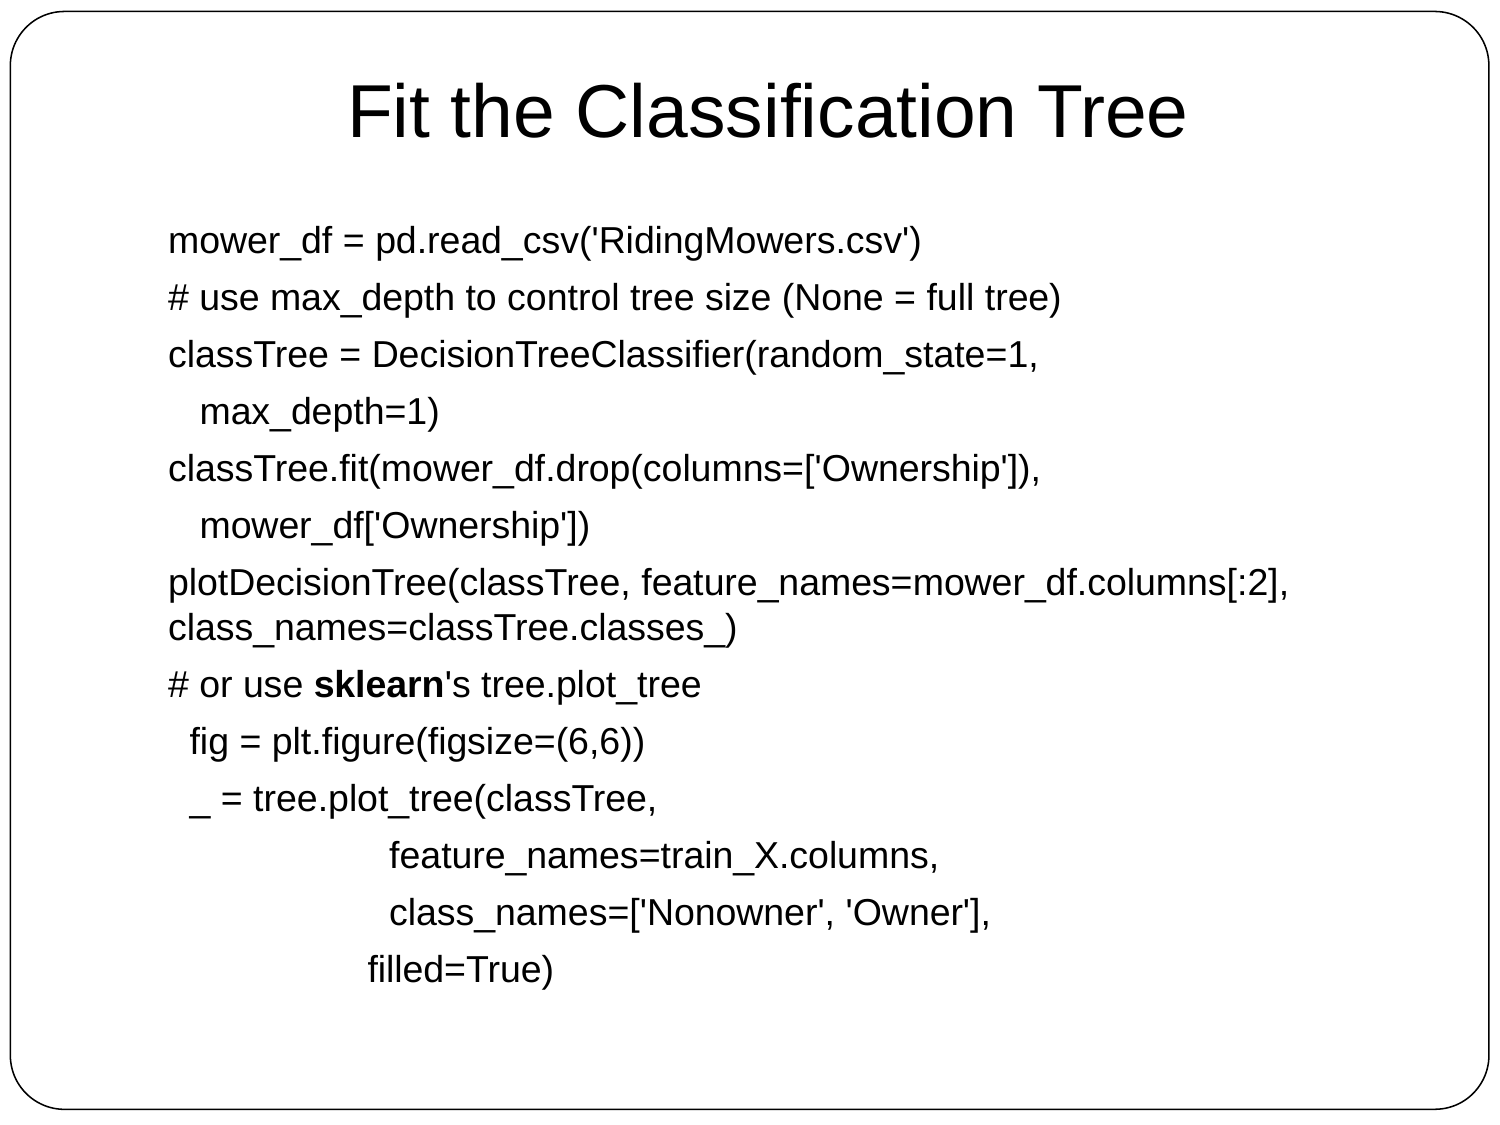

# Fit the Classification Tree
mower_df = pd.read_csv('RidingMowers.csv')
# use max_depth to control tree size (None = full tree)
classTree = DecisionTreeClassifier(random_state=1,
   max_depth=1)
classTree.fit(mower_df.drop(columns=['Ownership']),
   mower_df['Ownership'])
plotDecisionTree(classTree, feature_names=mower_df.columns[:2], class_names=classTree.classes_)
# or use sklearn's tree.plot_tree
fig = plt.figure(figsize=(6,6))
_ = tree.plot_tree(classTree,
                   feature_names=train_X.columns,
                   class_names=['Nonowner', 'Owner'],
                   filled=True)